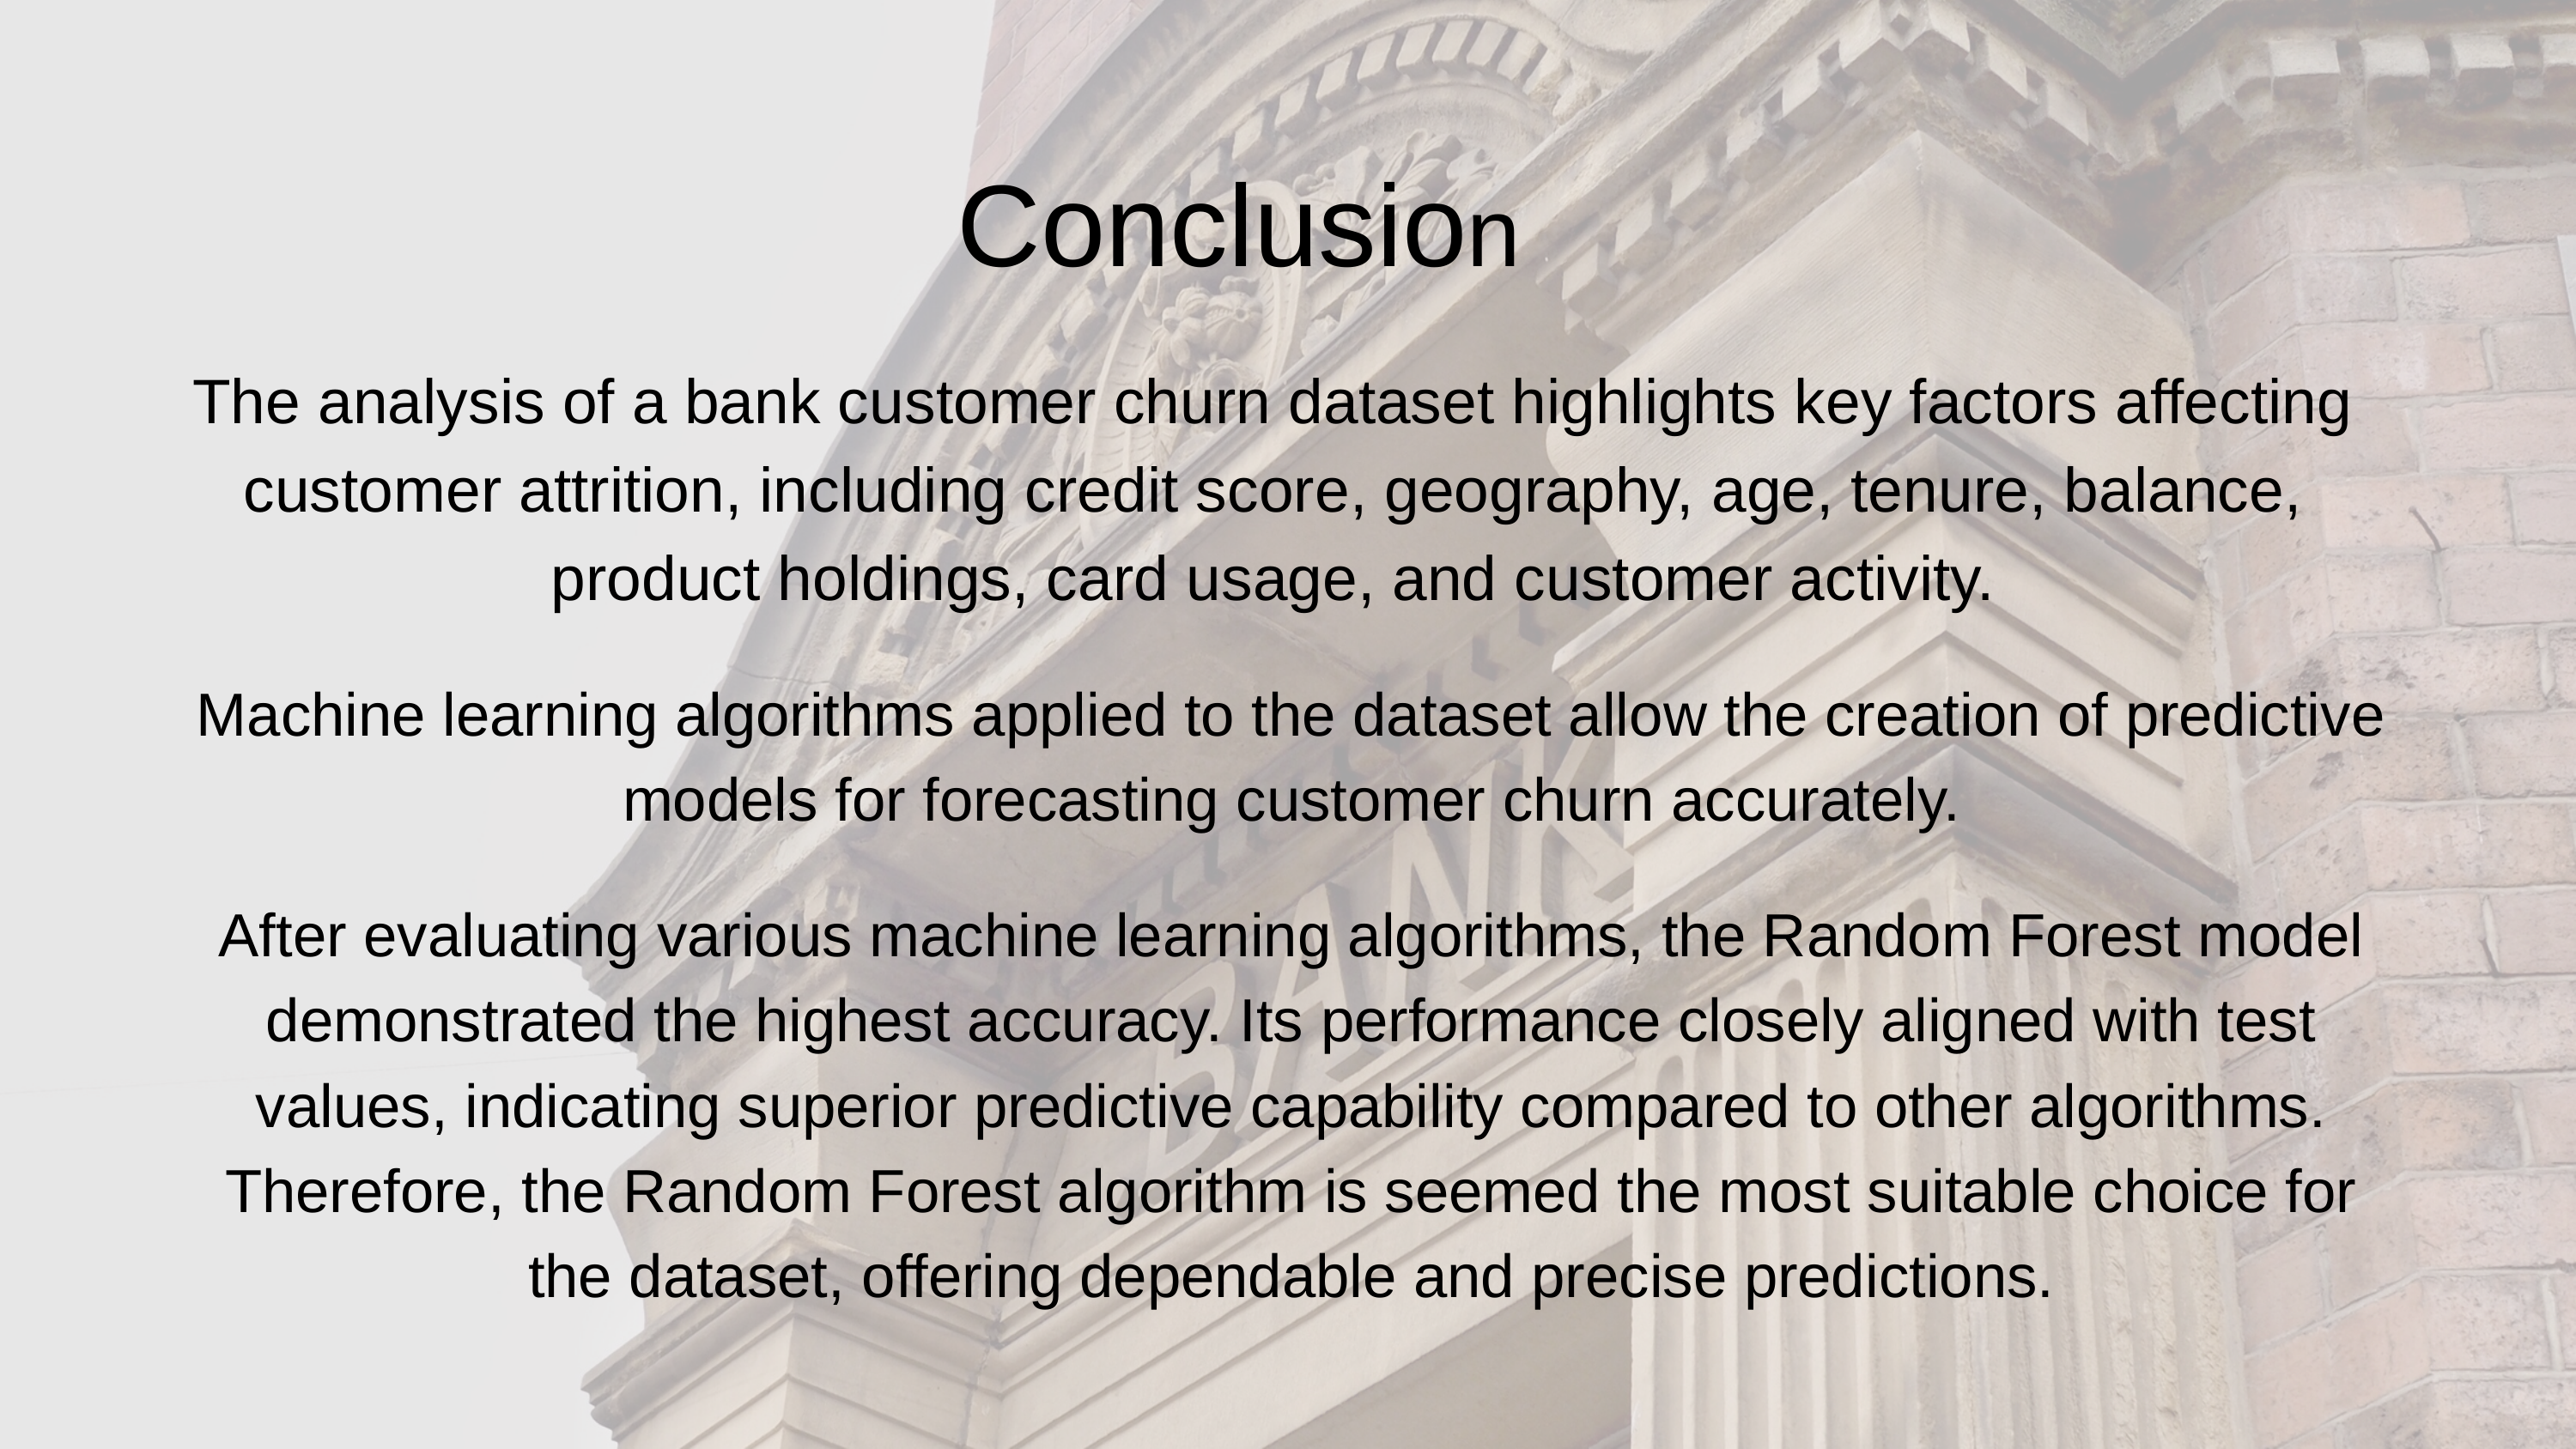

Conclusion
The analysis of a bank customer churn dataset highlights key factors affecting customer attrition, including credit score, geography, age, tenure, balance, product holdings, card usage, and customer activity.
Machine learning algorithms applied to the dataset allow the creation of predictive models for forecasting customer churn accurately.
After evaluating various machine learning algorithms, the Random Forest model demonstrated the highest accuracy. Its performance closely aligned with test values, indicating superior predictive capability compared to other algorithms. Therefore, the Random Forest algorithm is seemed the most suitable choice for the dataset, offering dependable and precise predictions.